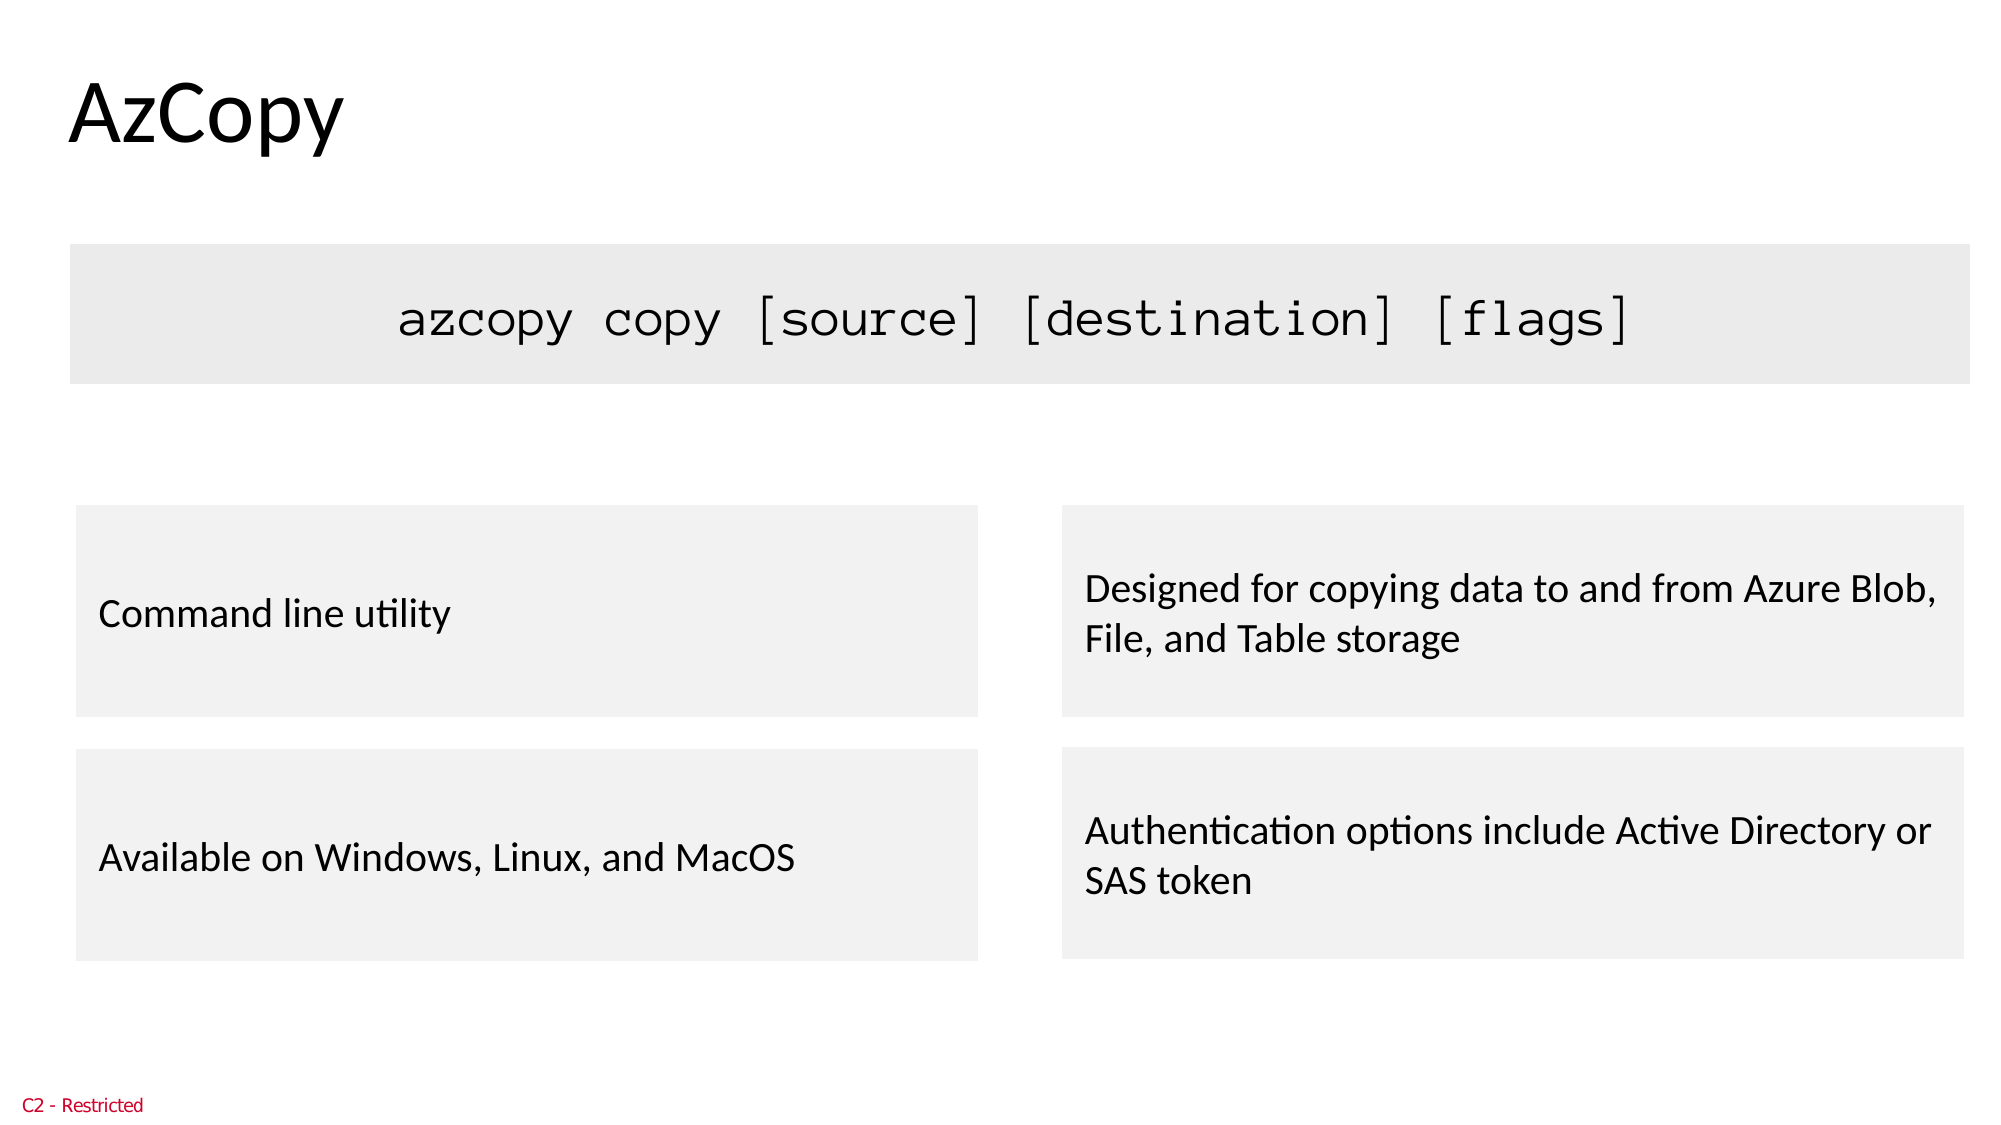

AzCopy
azcopy copy [source] [destination] [flags]
Command line utility
Designed for copying data to and from Azure Blob, File, and Table storage
Authentication options include Active Directory or SAS token
Available on Windows, Linux, and MacOS